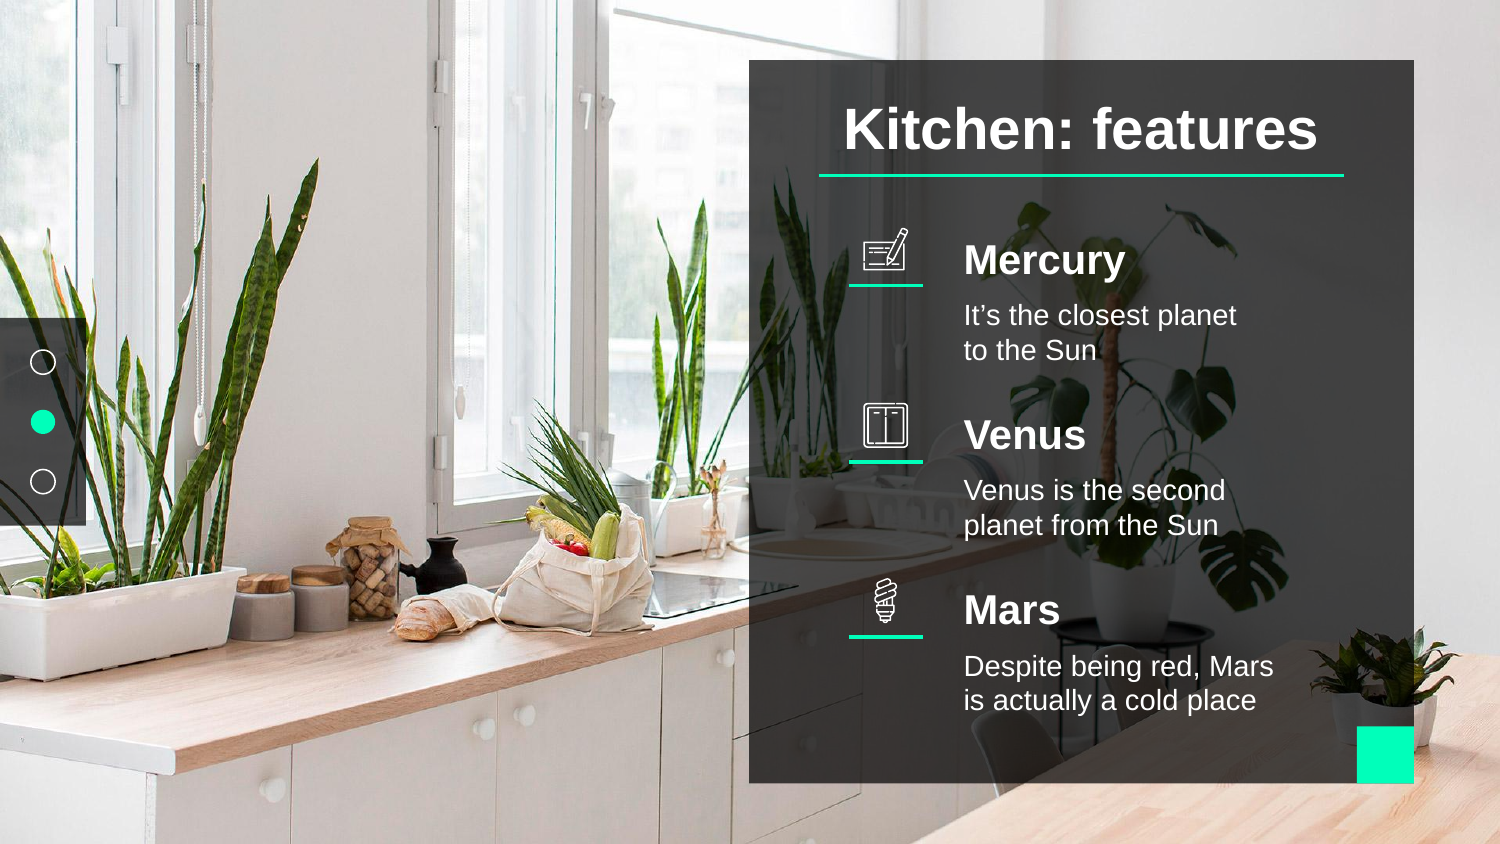

Kitchen: features

# Mercury
It’s the closest planet to the Sun

Venus

Venus is the second planet from the Sun

Mars
Despite being red, Mars is actually a cold place